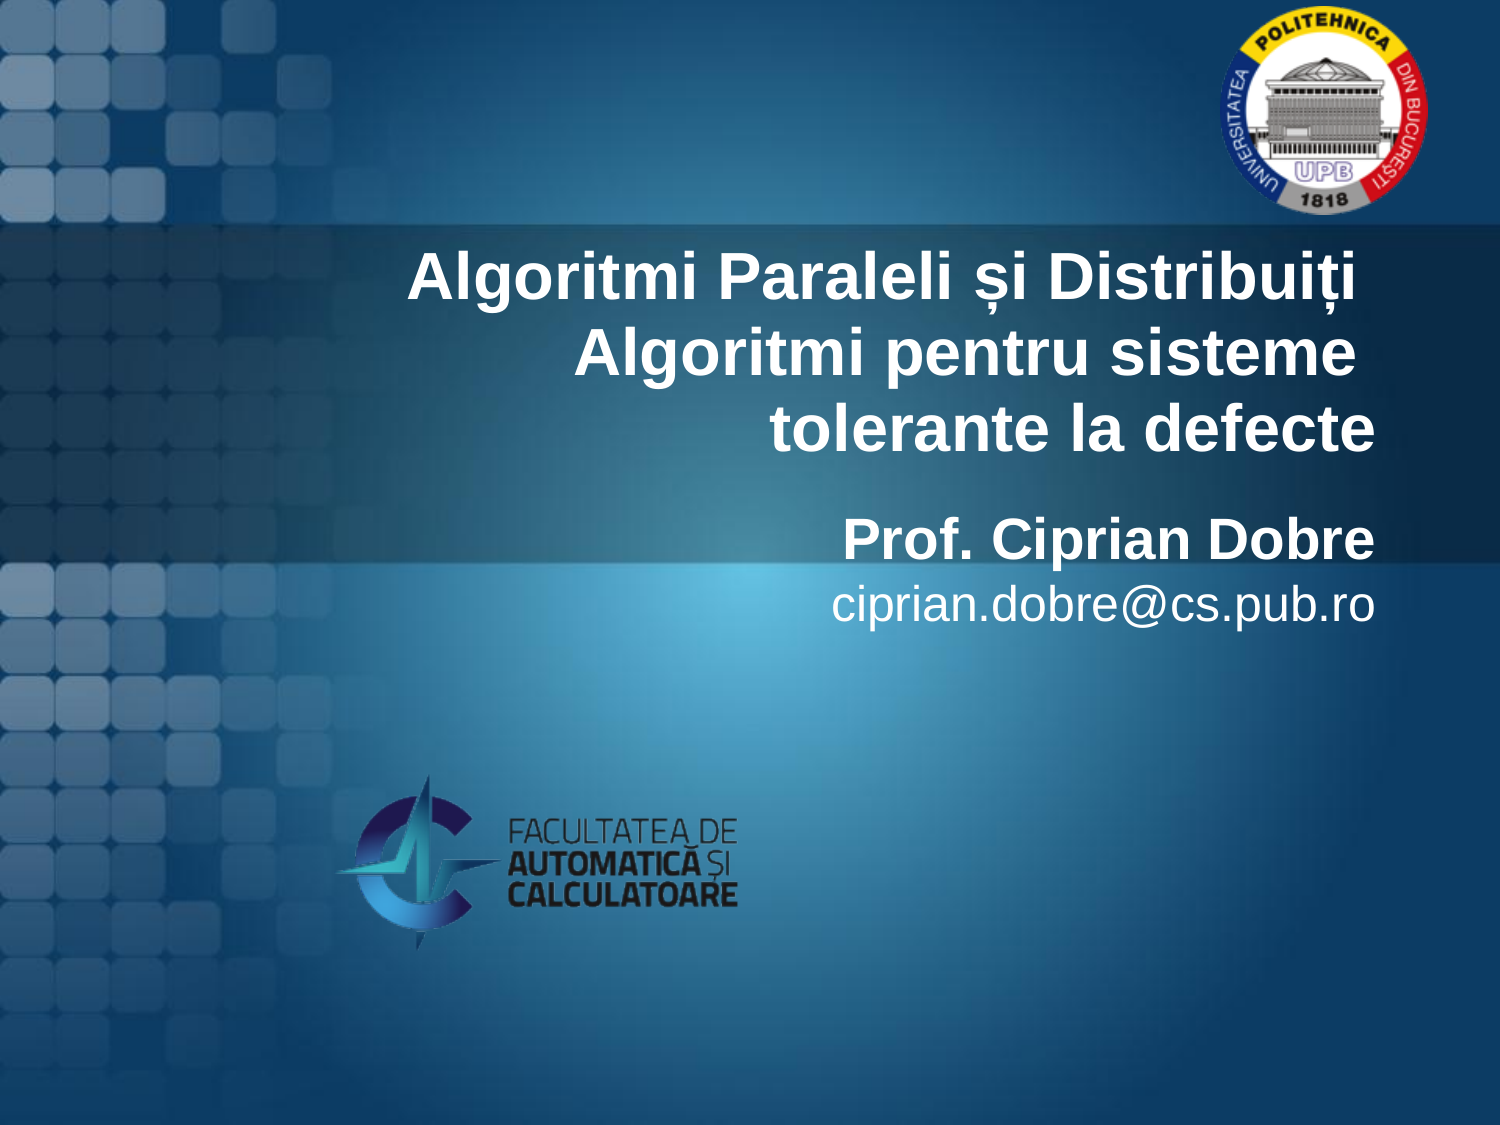

# Algoritmi Paraleli și Distribuiți Algoritmi pentru sisteme tolerante la defecte
Prof. Ciprian Dobre
ciprian.dobre@cs.pub.ro